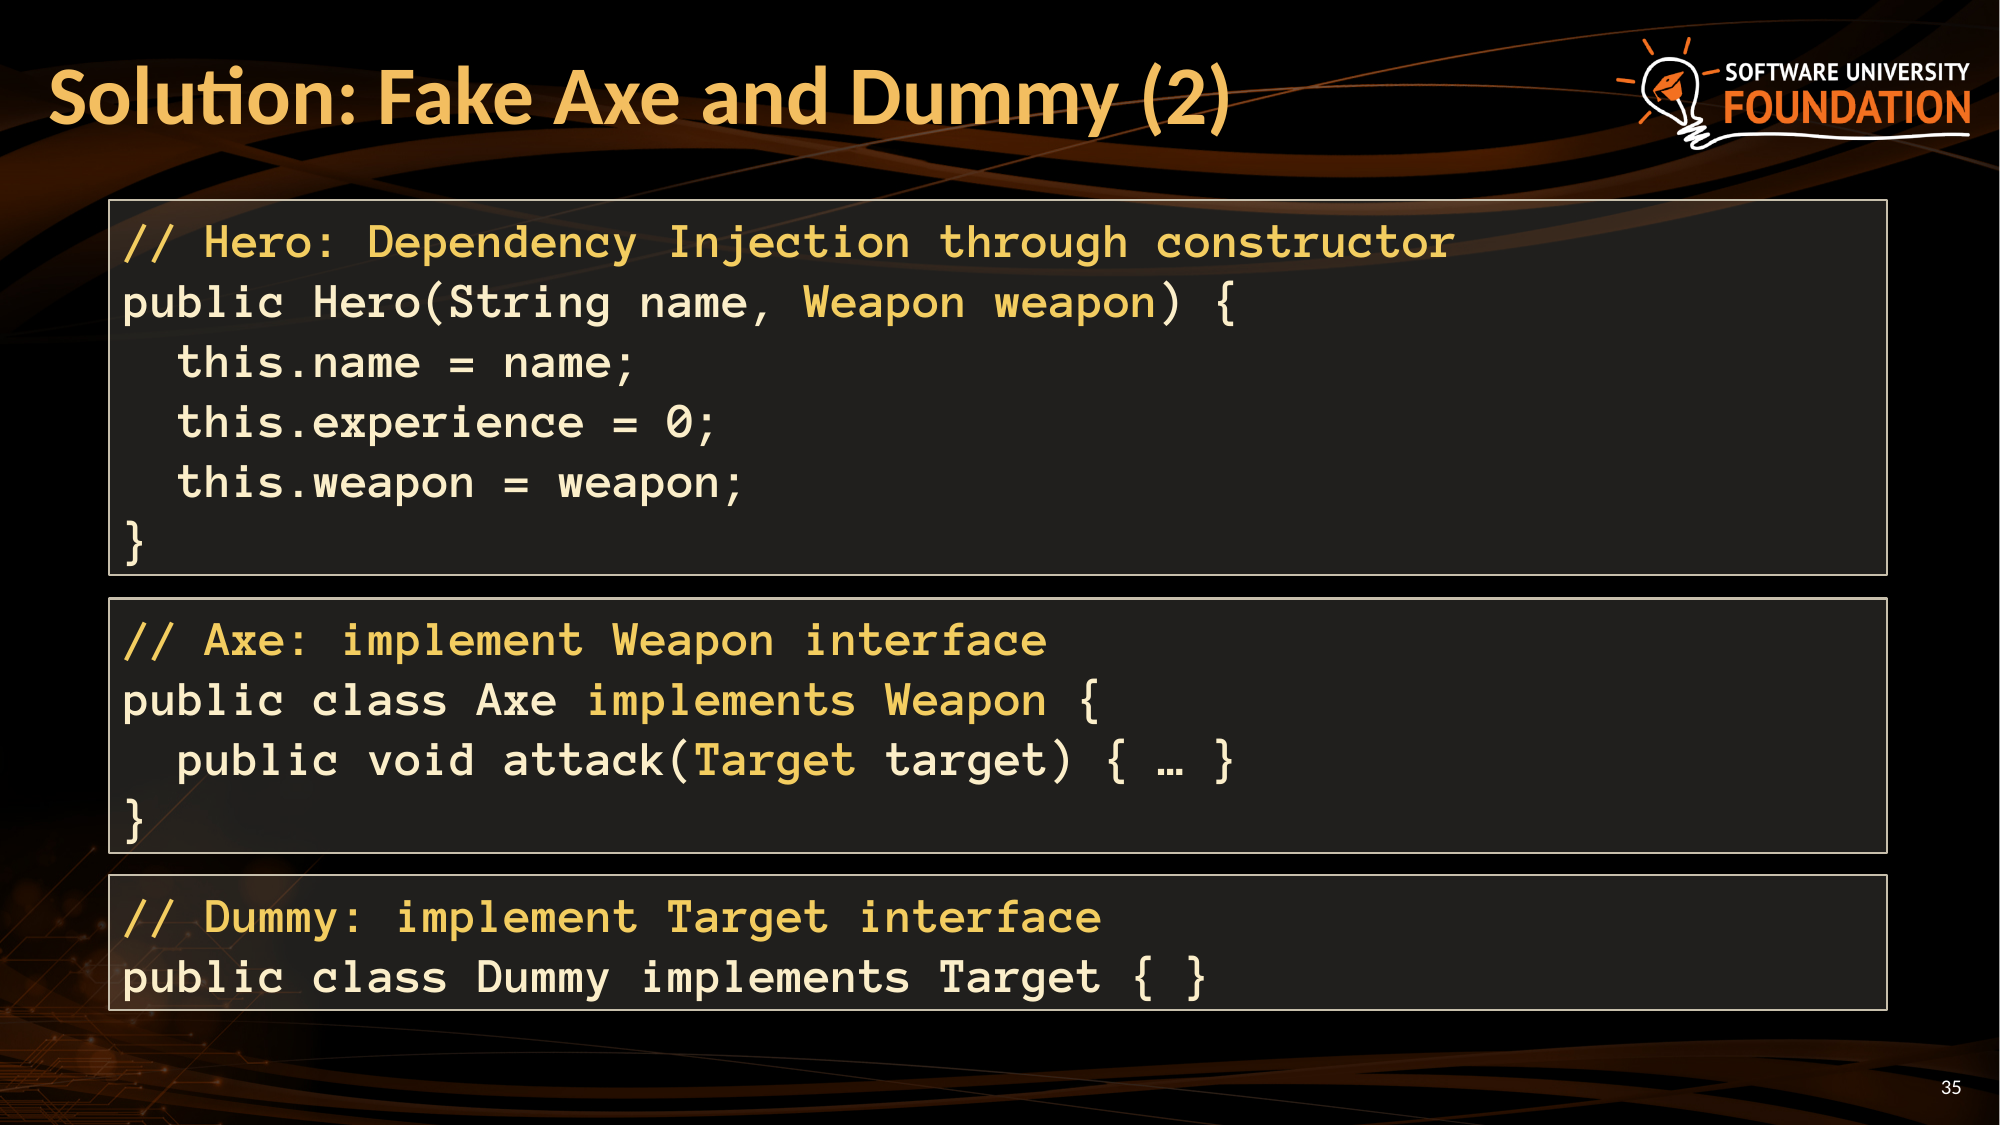

# Solution: Fake Axe and Dummy (2)
// Hero: Dependency Injection through constructor
public Hero(String name, Weapon weapon) {
  this.name = name;
  this.experience = 0;
  this.weapon = weapon;
}
// Axe: implement Weapon interface
public class Axe implements Weapon {
  public void attack(Target target) { … }
}
// Dummy: implement Target interface
public class Dummy implements Target { }
35